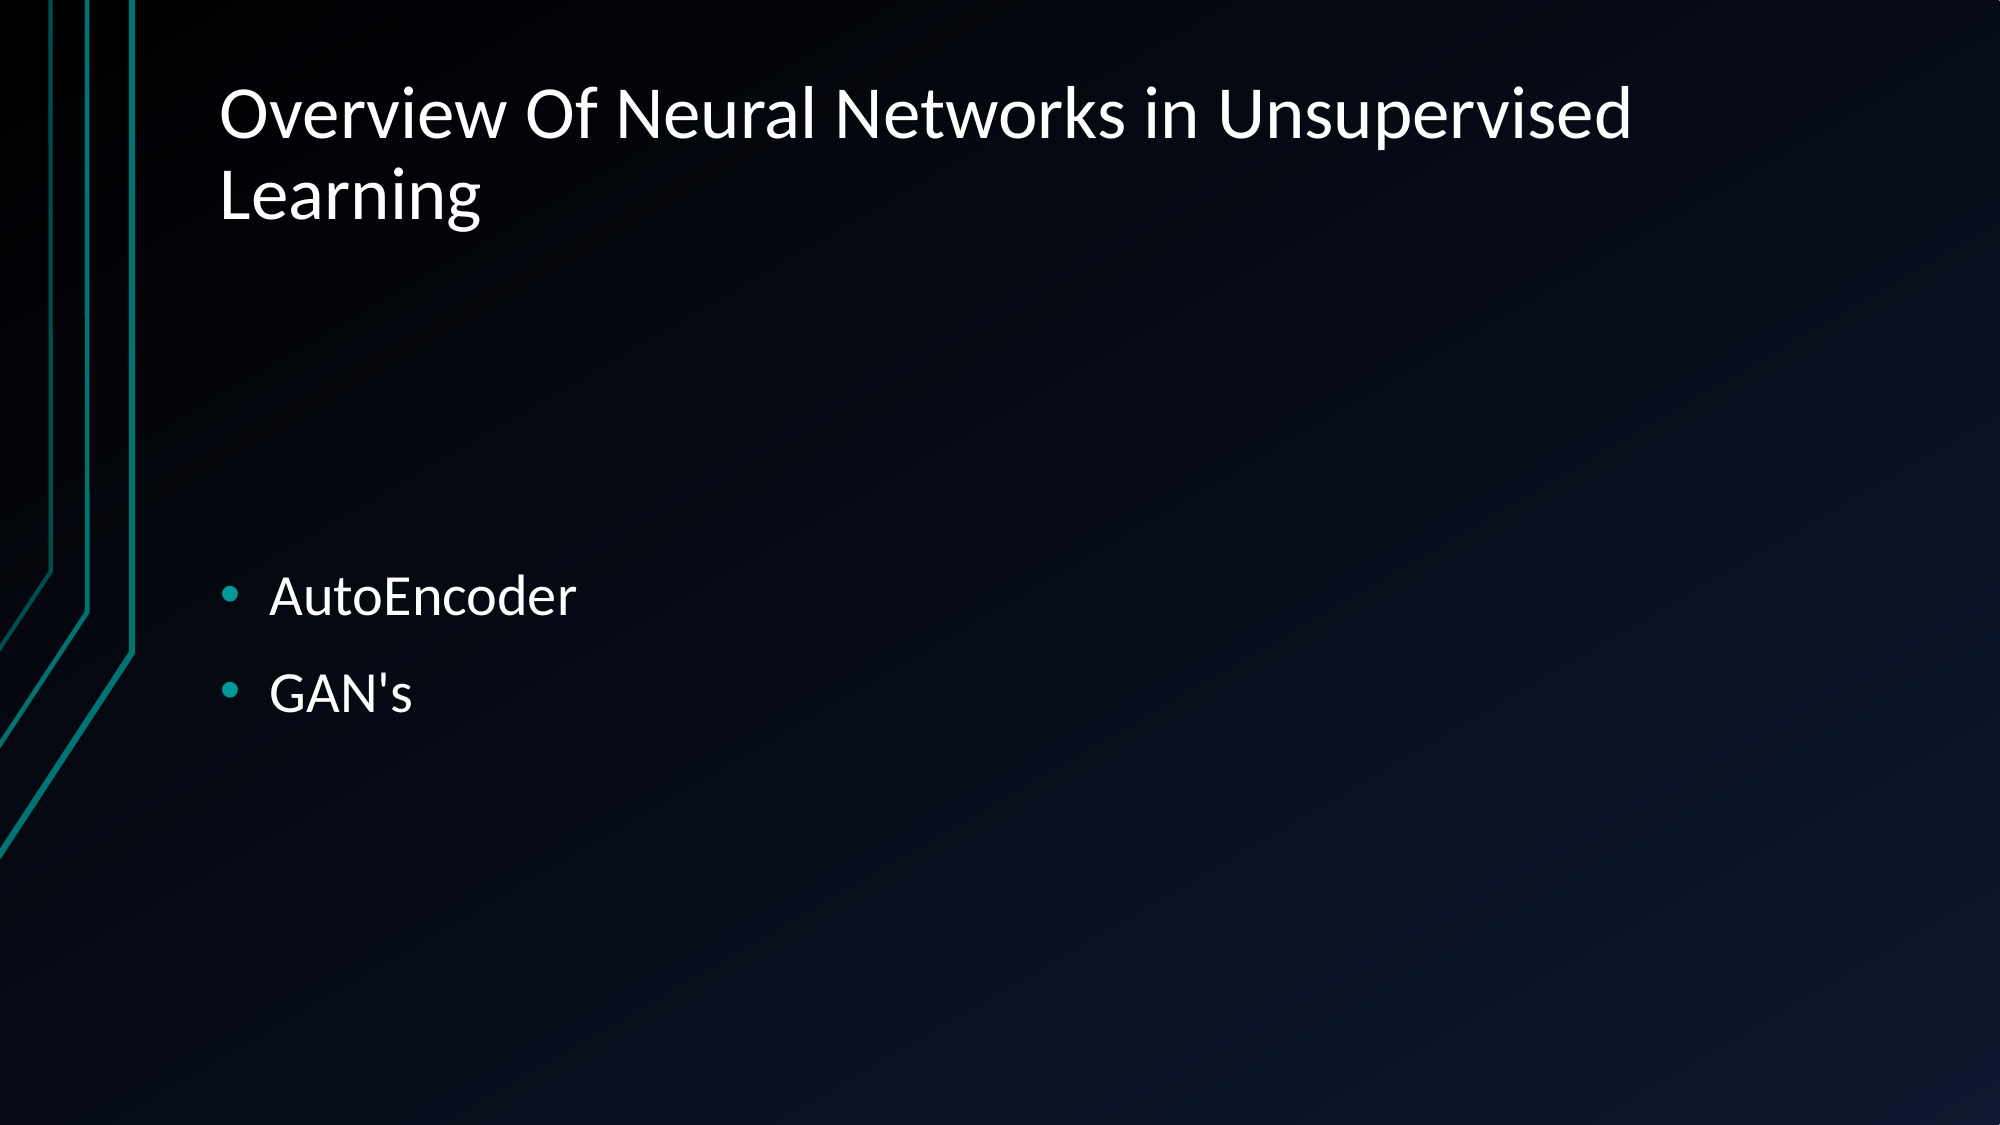

# Overview Of Neural Networks in Unsupervised Learning
AutoEncoder
GAN's